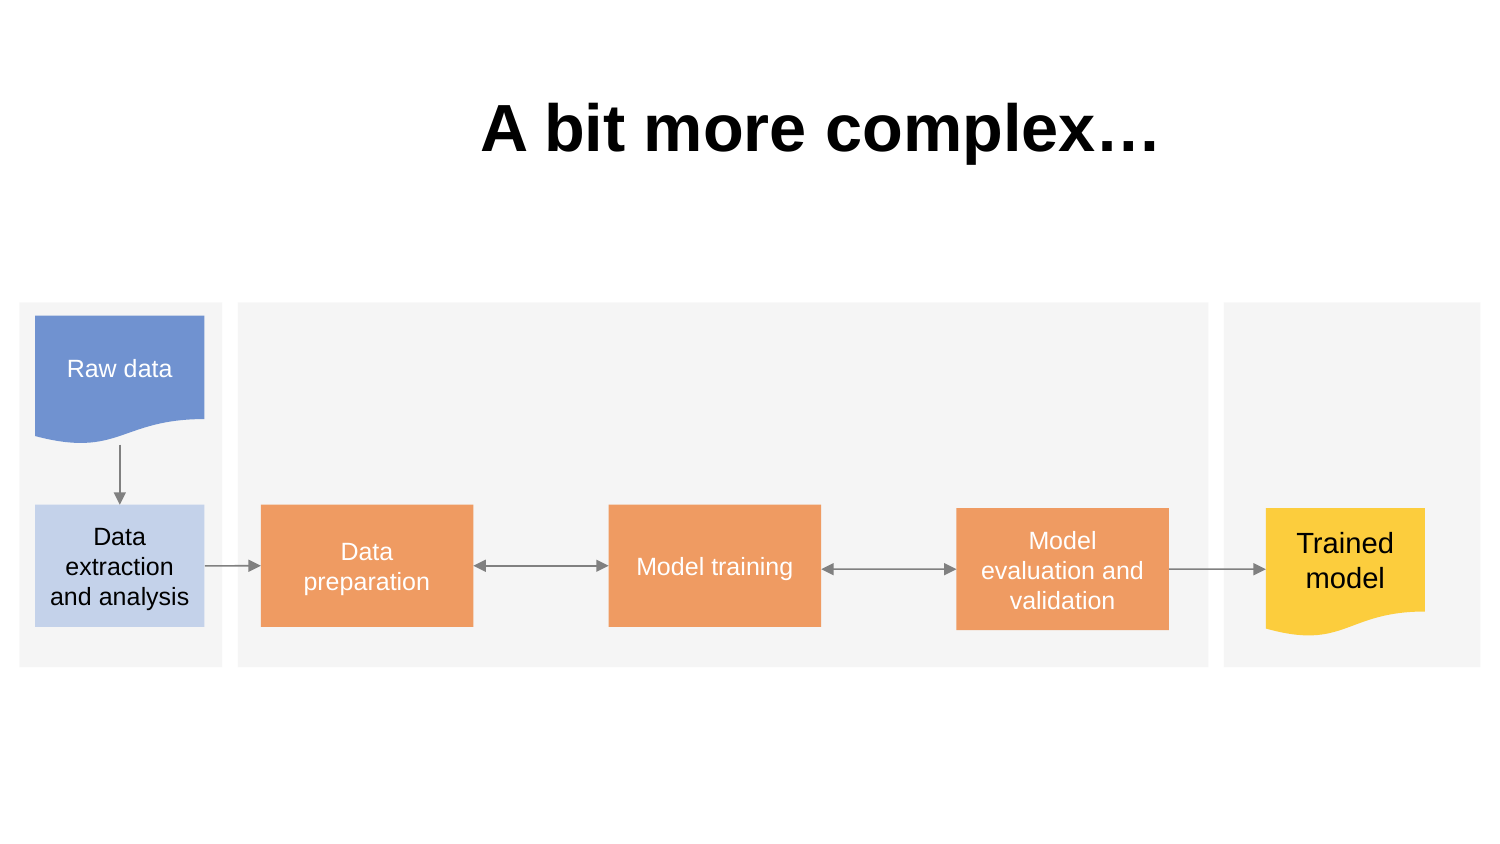

A bit more complex…

Raw data
Data extraction and analysis
Data preparation
Model training
Model evaluation and validation
Trained model